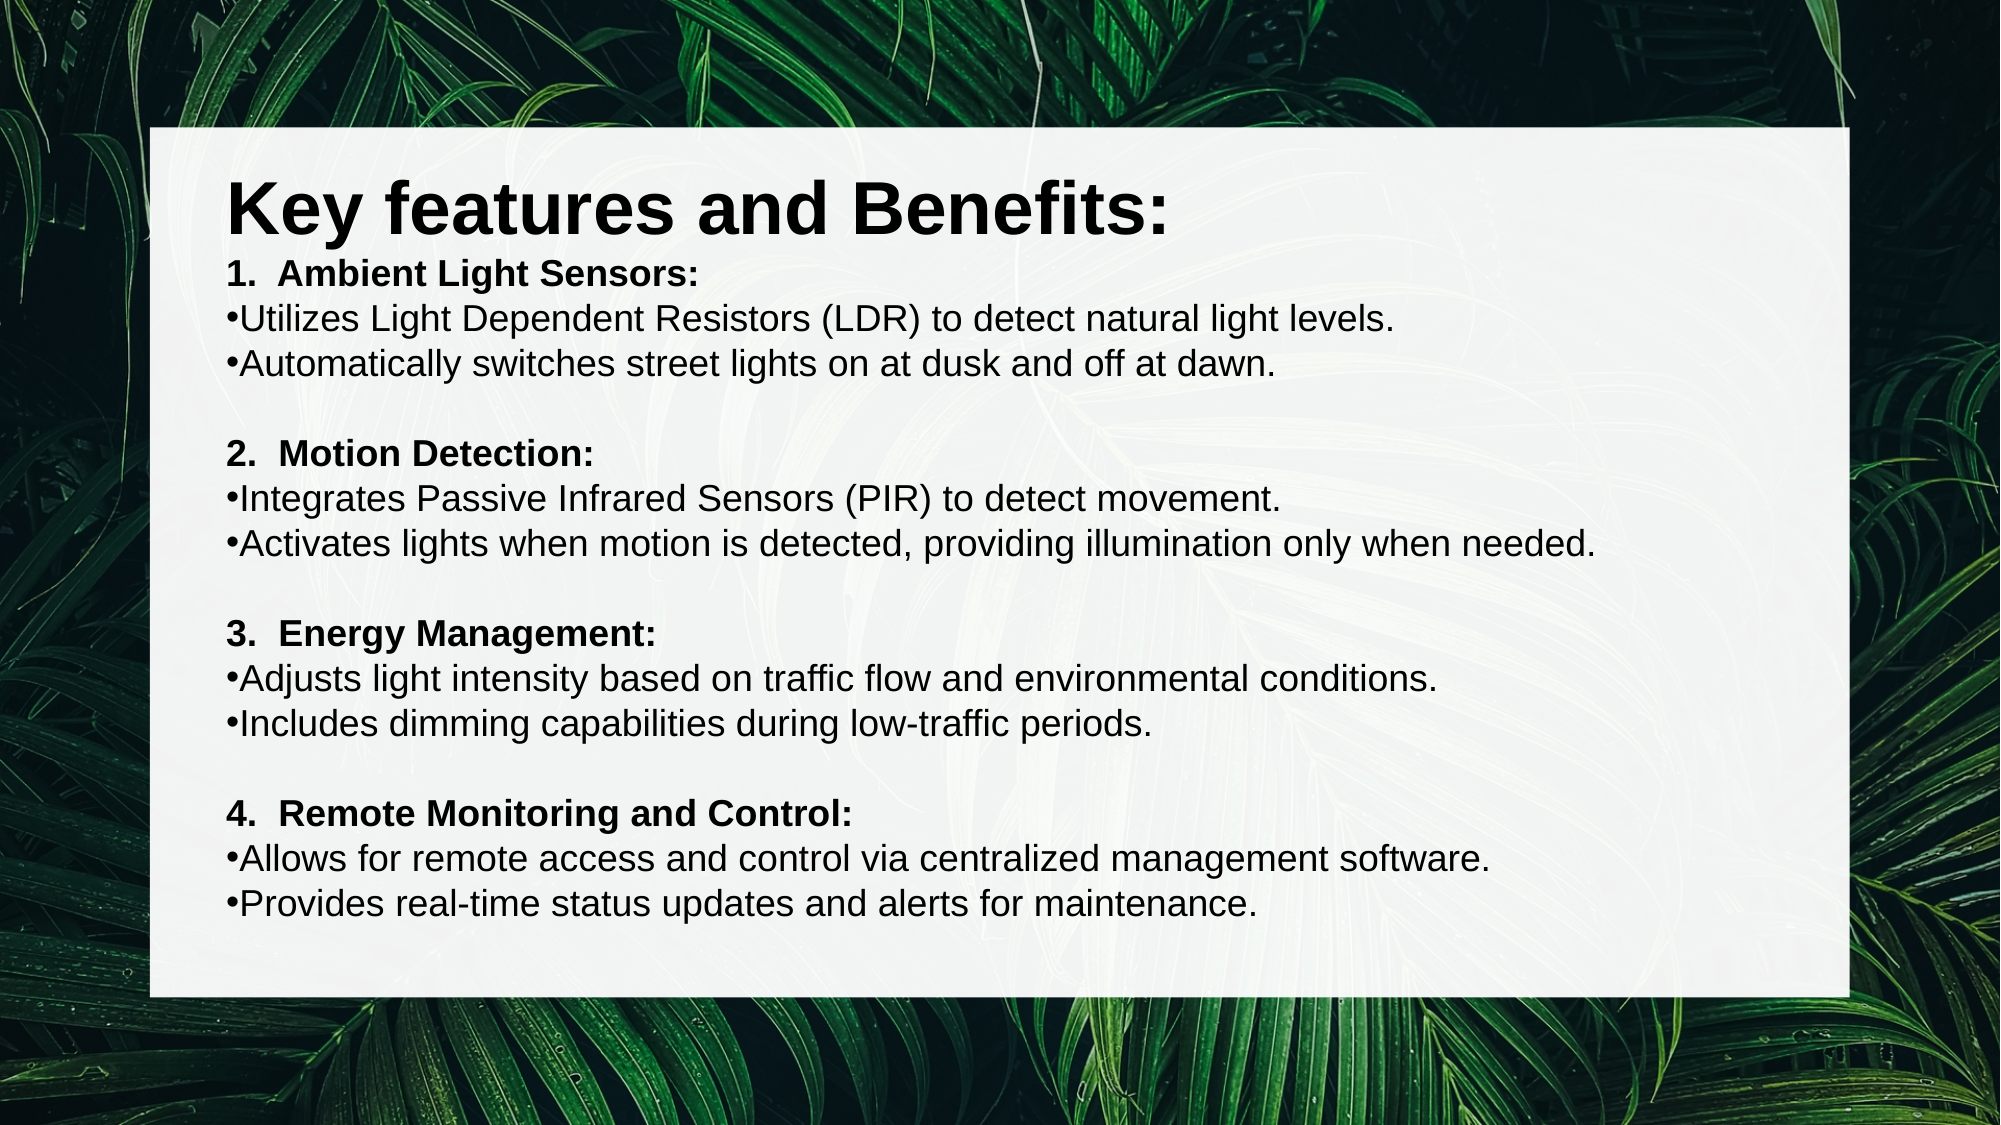

Key features and Benefits:
1.  Ambient Light Sensors:
Utilizes Light Dependent Resistors (LDR) to detect natural light levels.
Automatically switches street lights on at dusk and off at dawn.

2.  Motion Detection:
Integrates Passive Infrared Sensors (PIR) to detect movement.
Activates lights when motion is detected, providing illumination only when needed.

3.  Energy Management:
Adjusts light intensity based on traffic flow and environmental conditions.
Includes dimming capabilities during low-traffic periods.

4.  Remote Monitoring and Control:
Allows for remote access and control via centralized management software.
Provides real-time status updates and alerts for maintenance.